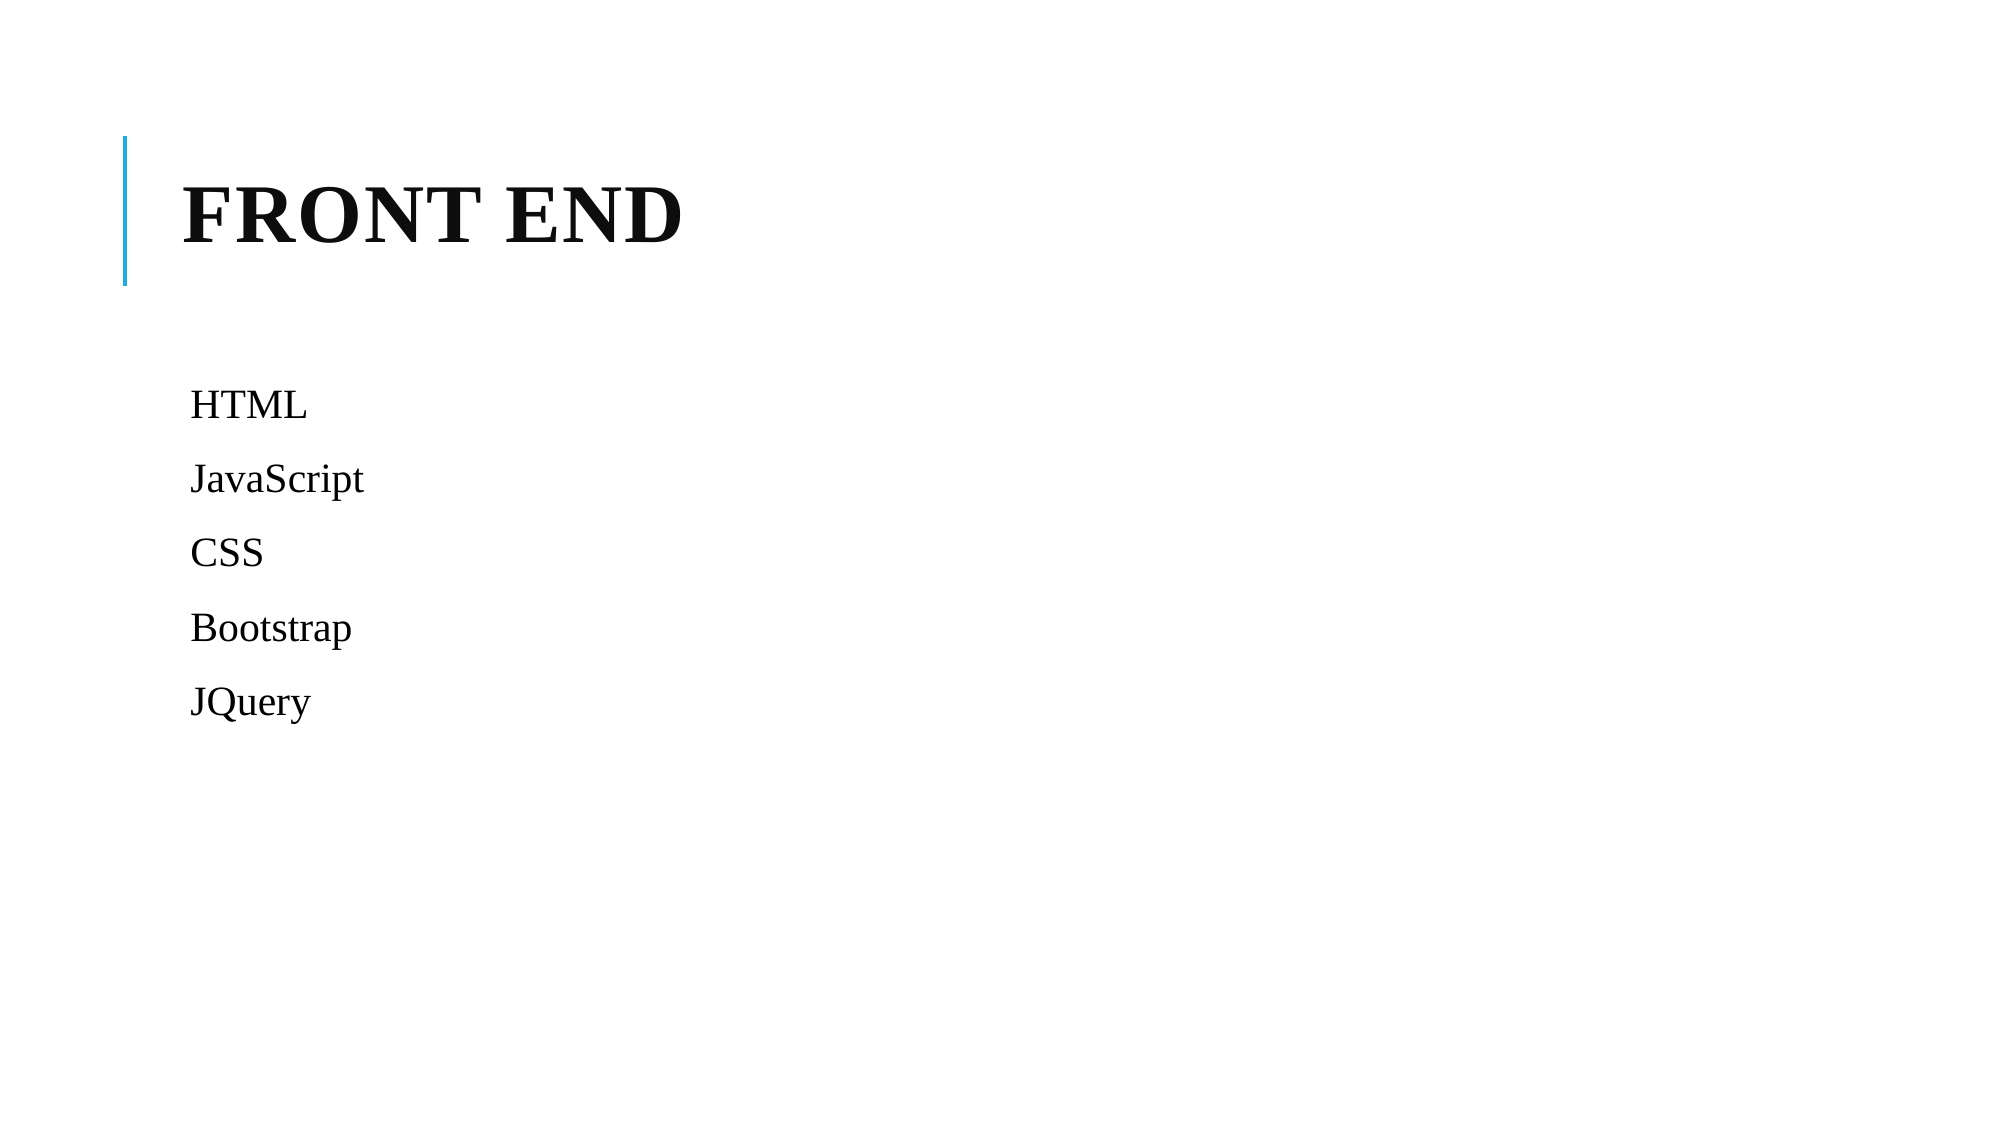

# FRONT END
HTML
JavaScript
CSS
Bootstrap
JQuery